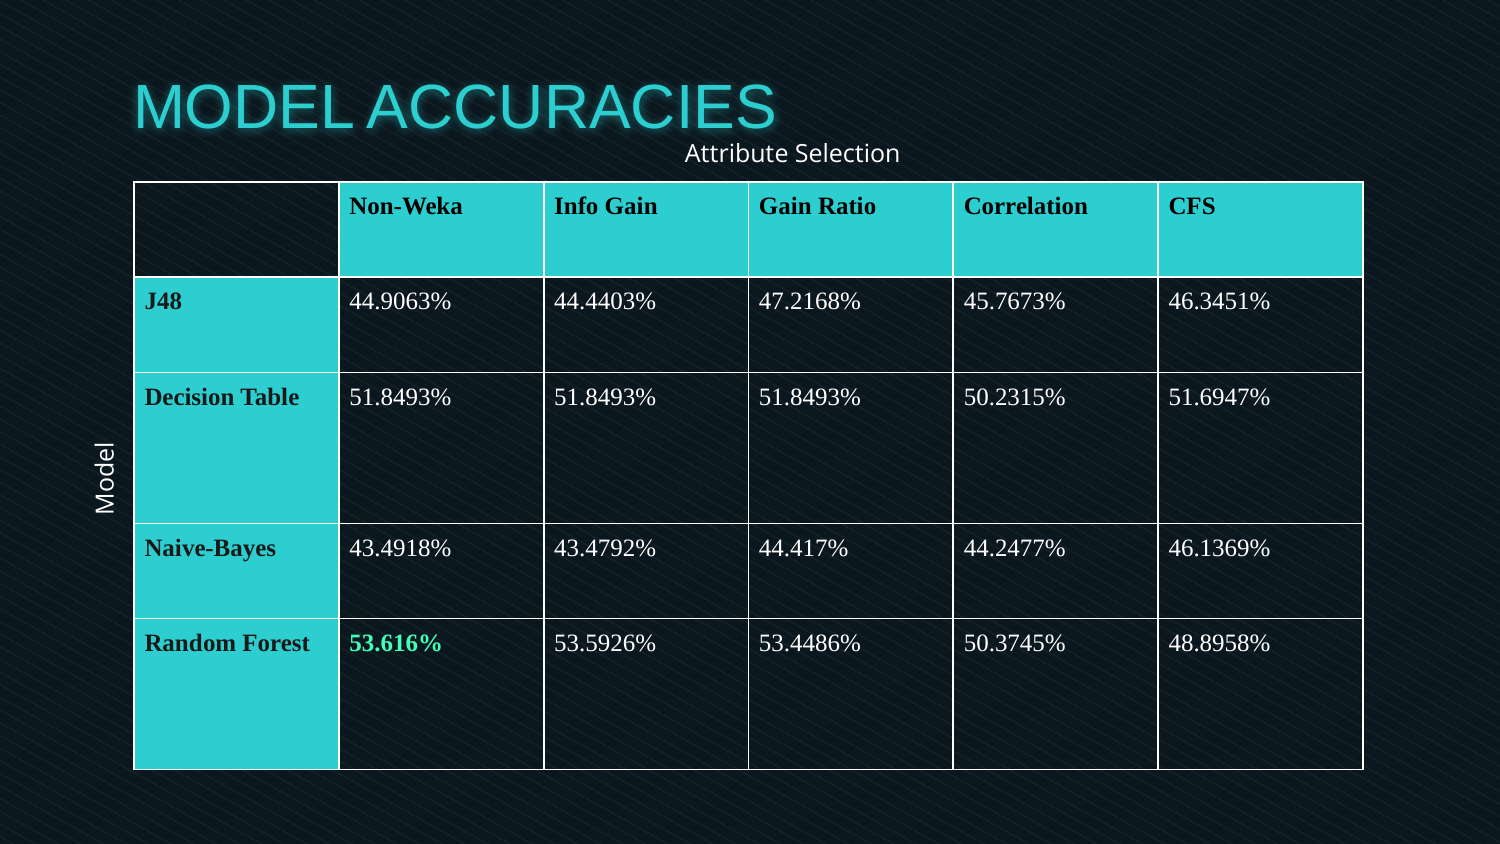

# MODEL ACCURACIES
Attribute Selection
|  | Non-Weka | Info Gain | Gain Ratio | Correlation | CFS |
| --- | --- | --- | --- | --- | --- |
| J48 | 44.9063% | 44.4403% | 47.2168% | 45.7673% | 46.3451% |
| Decision Table | 51.8493% | 51.8493% | 51.8493% | 50.2315% | 51.6947% |
| Naive-Bayes | 43.4918% | 43.4792% | 44.417% | 44.2477% | 46.1369% |
| Random Forest | 53.616% | 53.5926% | 53.4486% | 50.3745% | 48.8958% |
Model